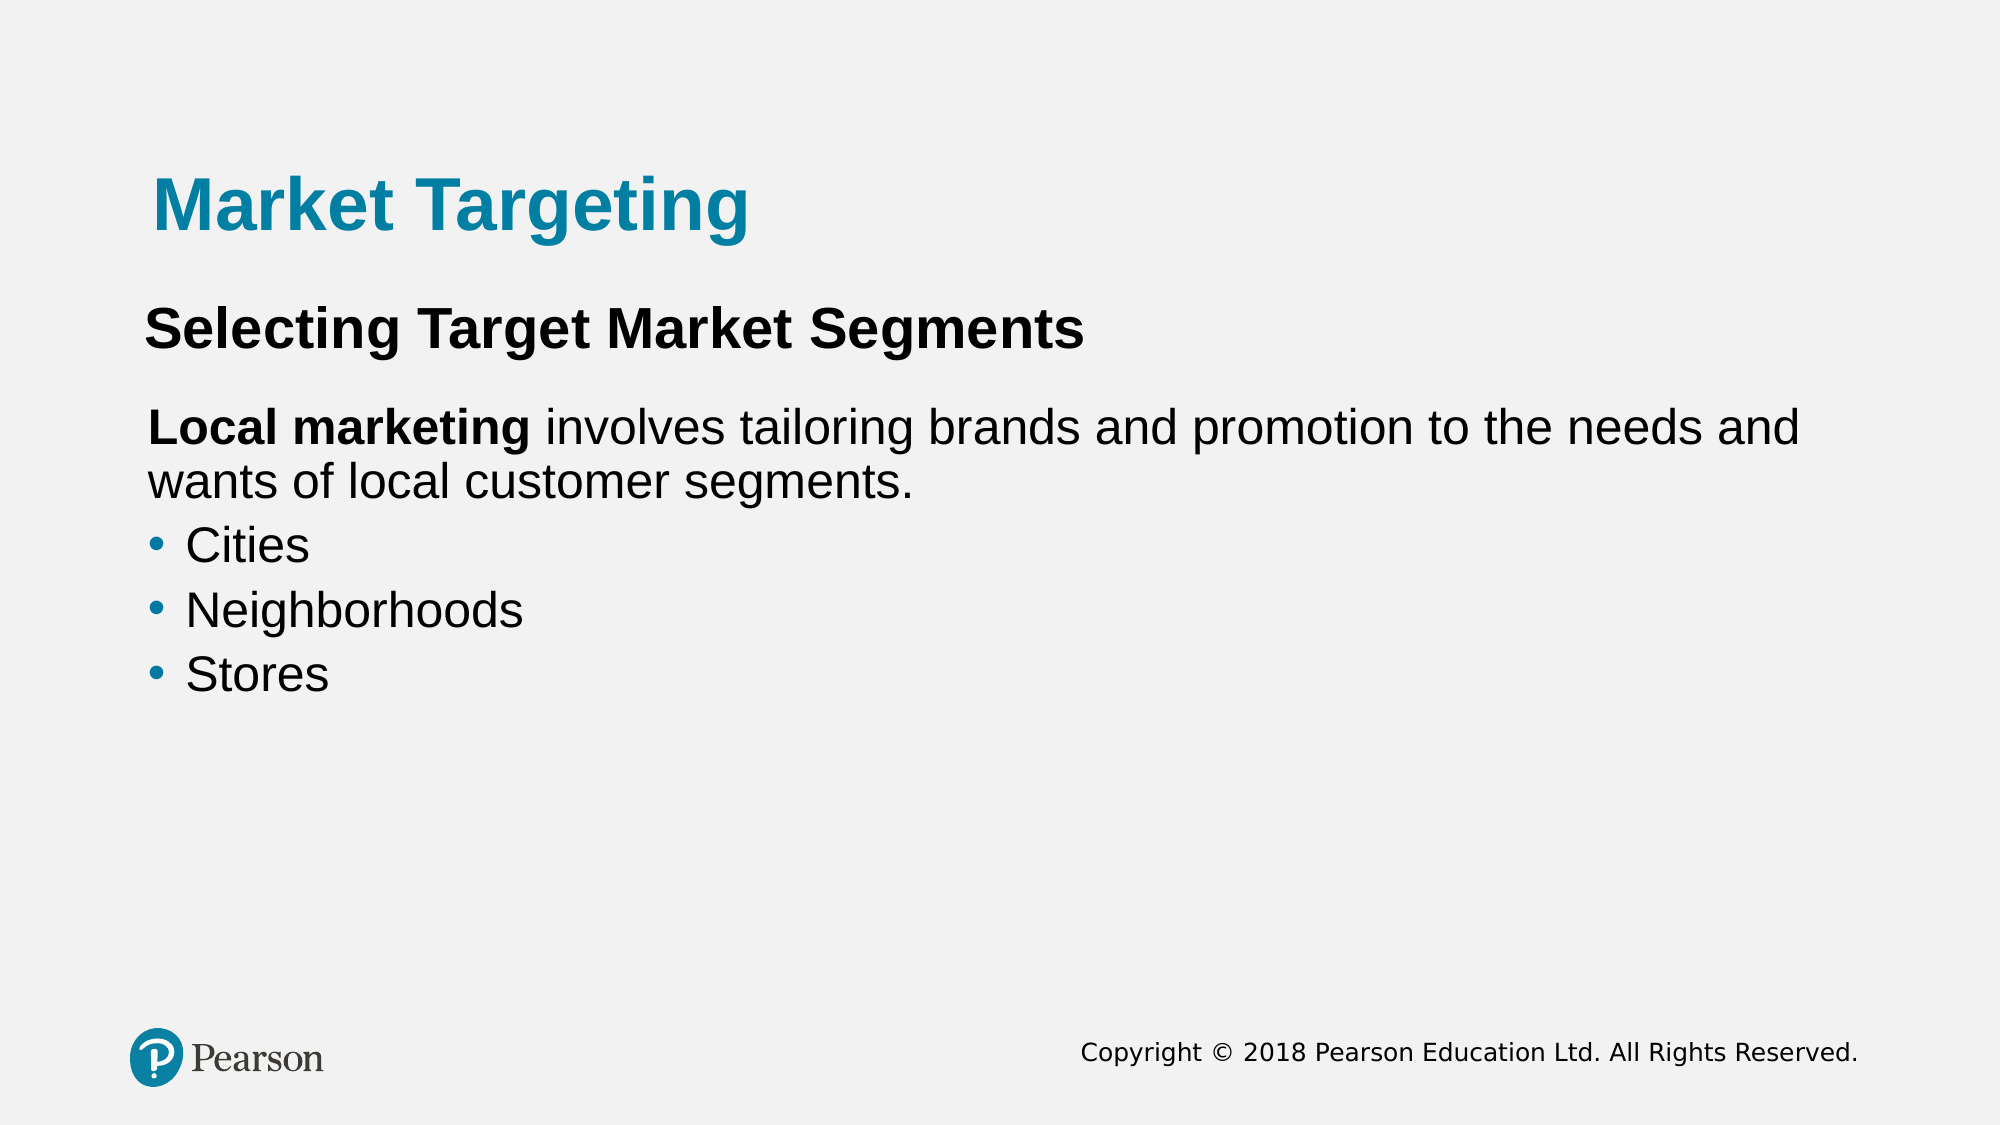

# Market Targeting
Selecting Target Market Segments

Local marketing involves tailoring brands and promotion to the needs and wants of local customer segments.
Cities
Neighborhoods
Stores